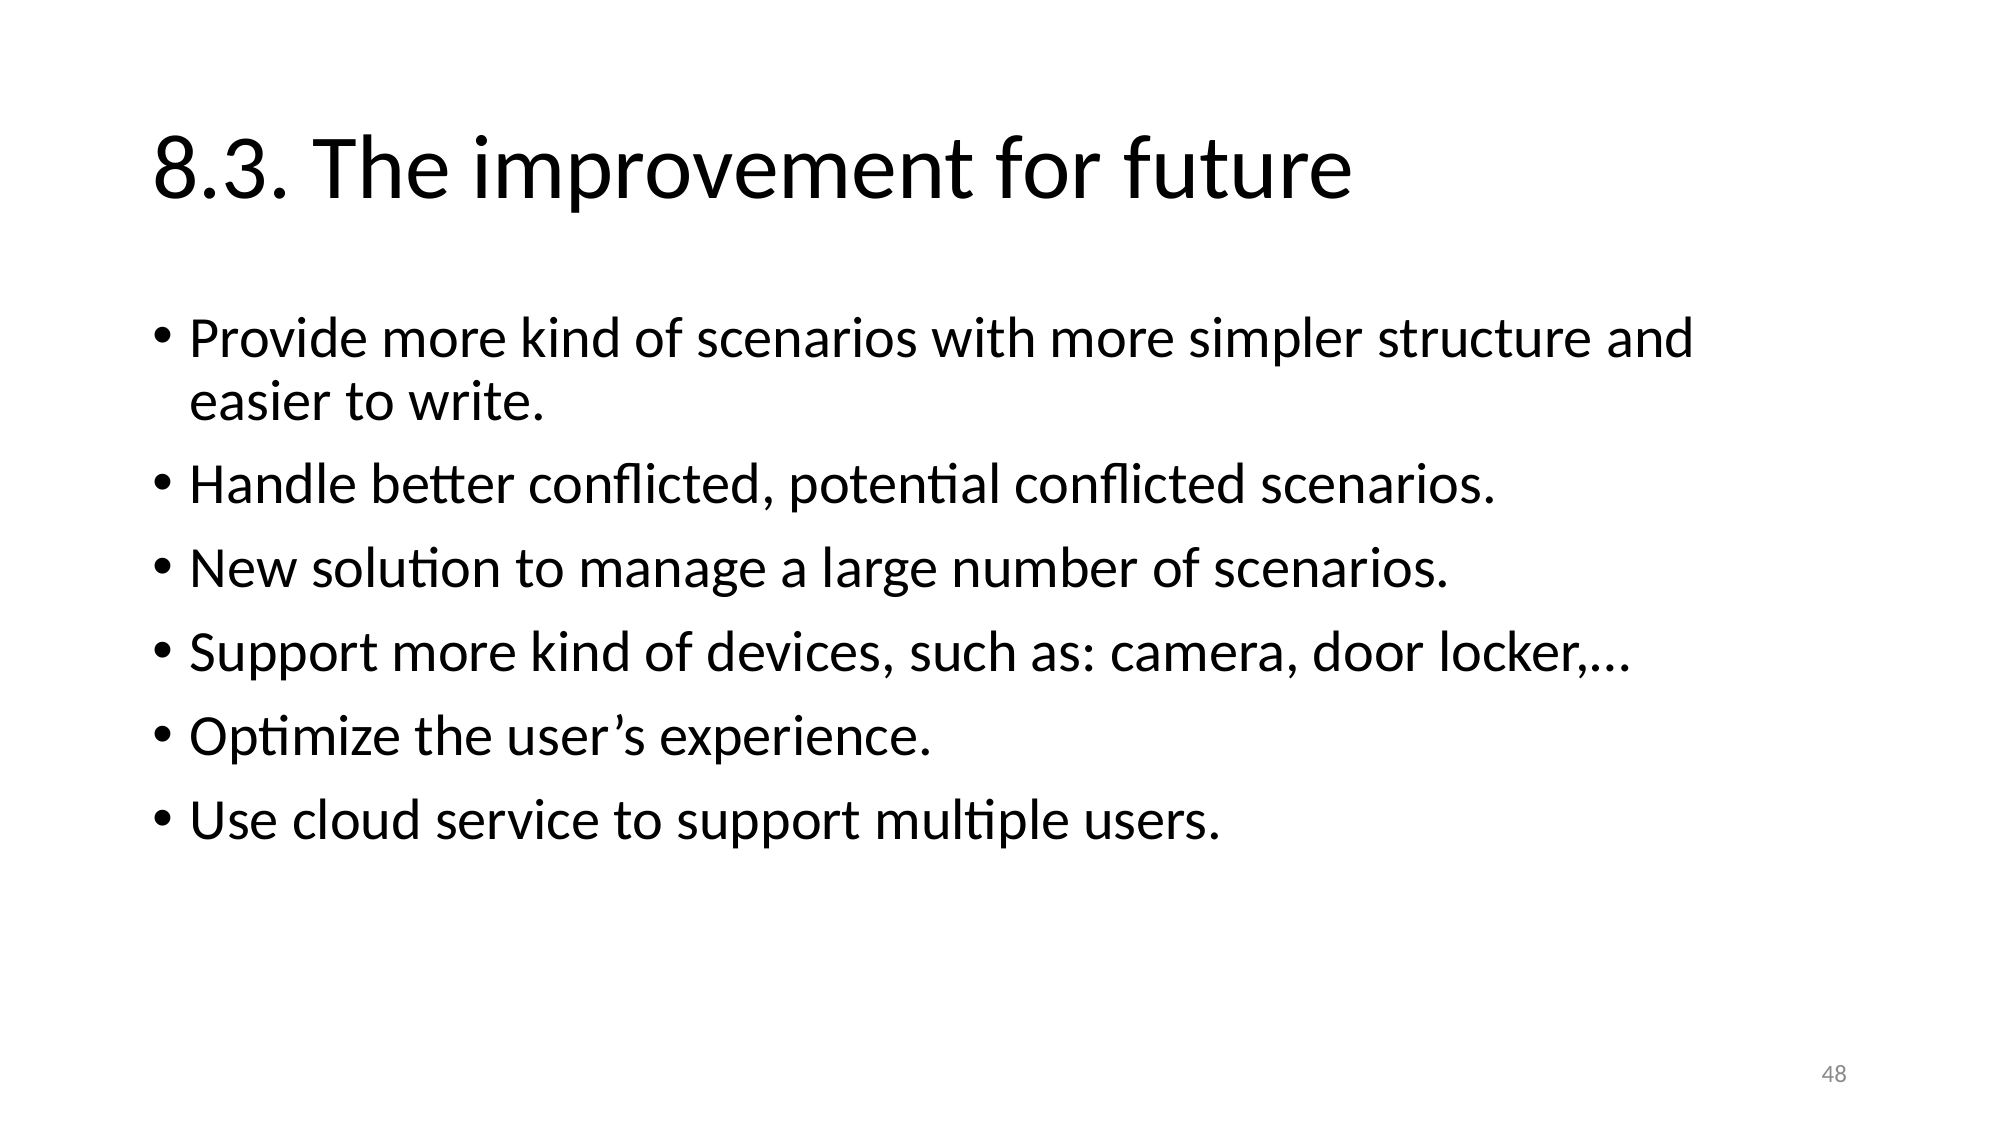

# 8.3. The improvement for future
Provide more kind of scenarios with more simpler structure and easier to write.
Handle better conflicted, potential conflicted scenarios.
New solution to manage a large number of scenarios.
Support more kind of devices, such as: camera, door locker,…
Optimize the user’s experience.
Use cloud service to support multiple users.

48